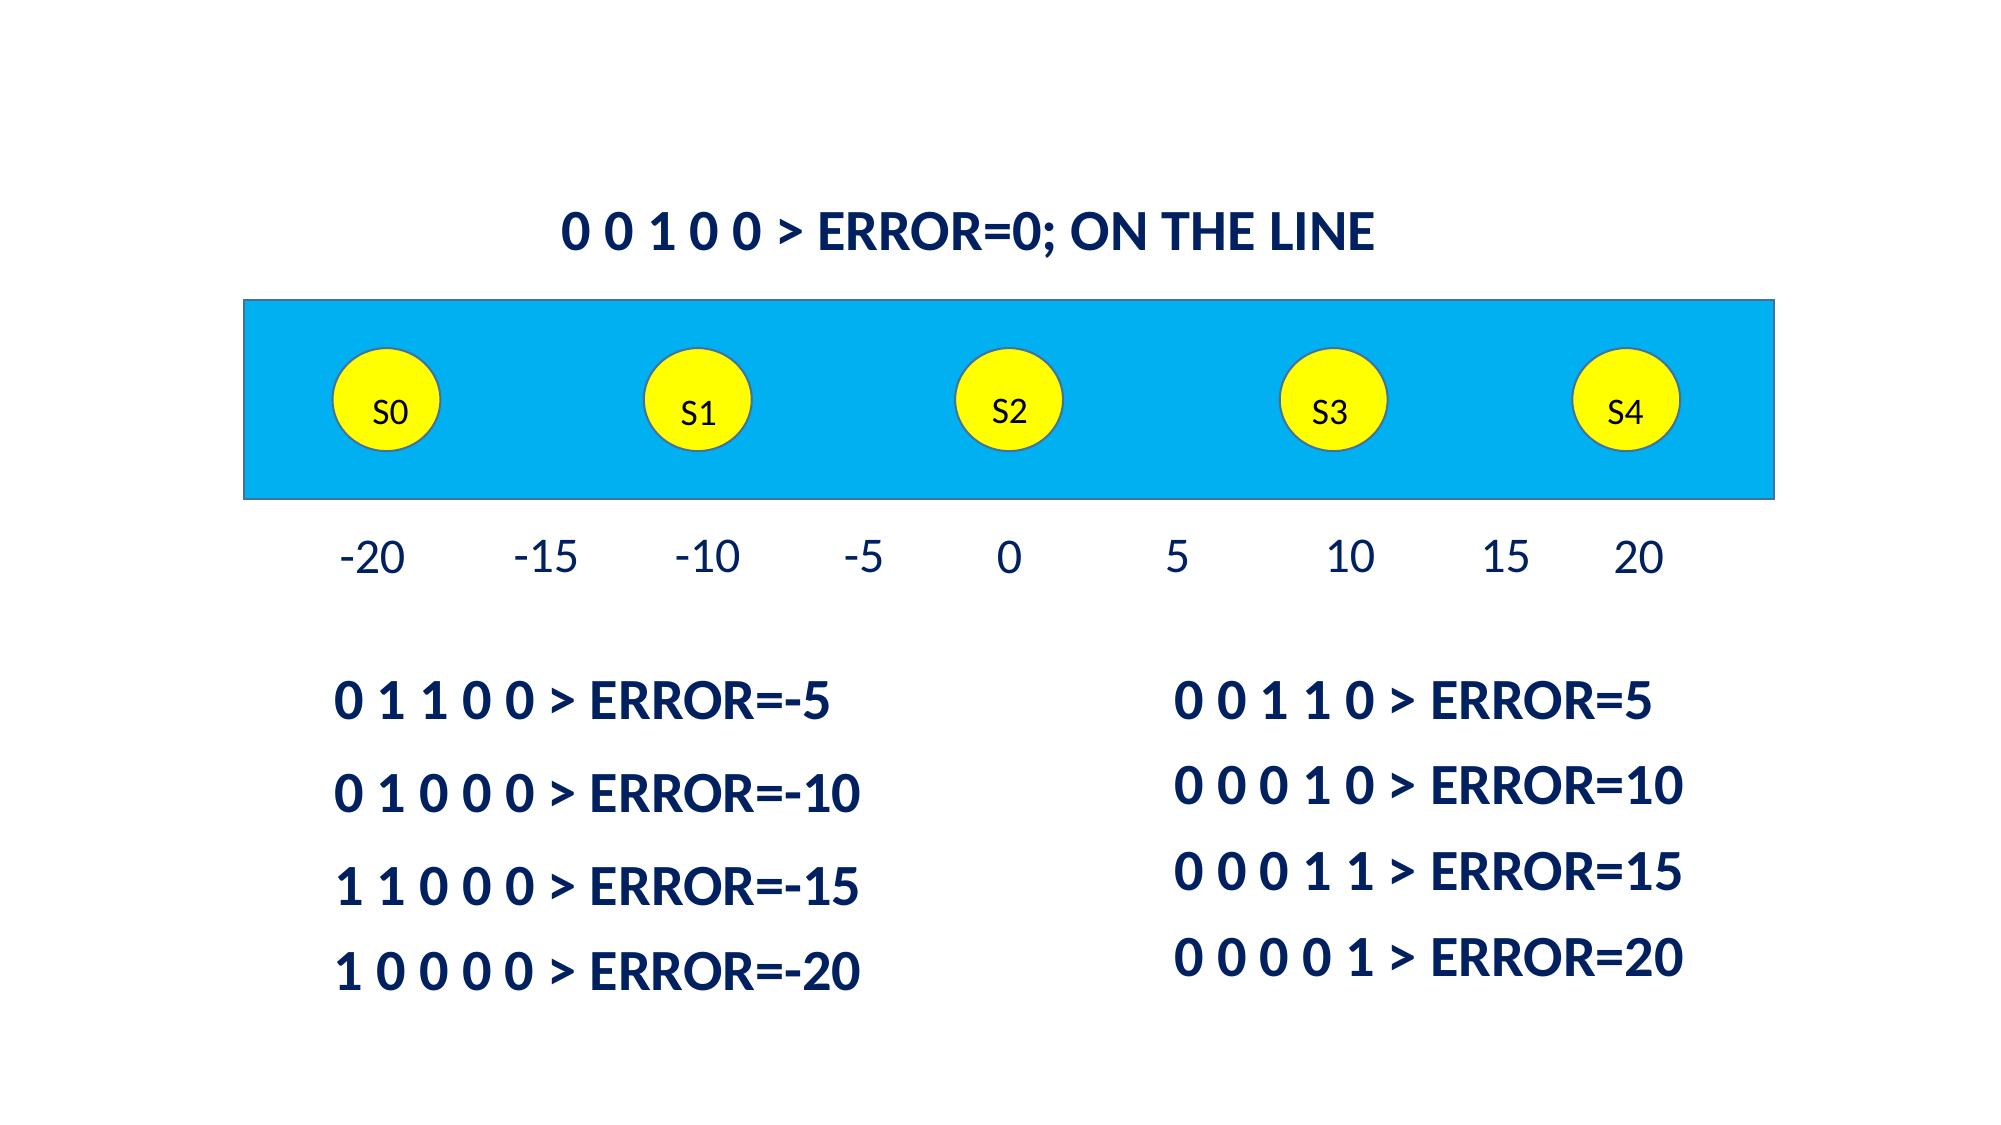

0 0 1 0 0 > ERROR=0; ON THE LINE

S0
S3
S4
S1
S2
-15
-10
-5
5
15
10
-20
20
0
0 1 1 0 0 > ERROR=-5
0 0 1 1 0 > ERROR=5
0 0 0 1 0 > ERROR=10
0 1 0 0 0 > ERROR=-10
0 0 0 1 1 > ERROR=15
1 1 0 0 0 > ERROR=-15
0 0 0 0 1 > ERROR=20
1 0 0 0 0 > ERROR=-20